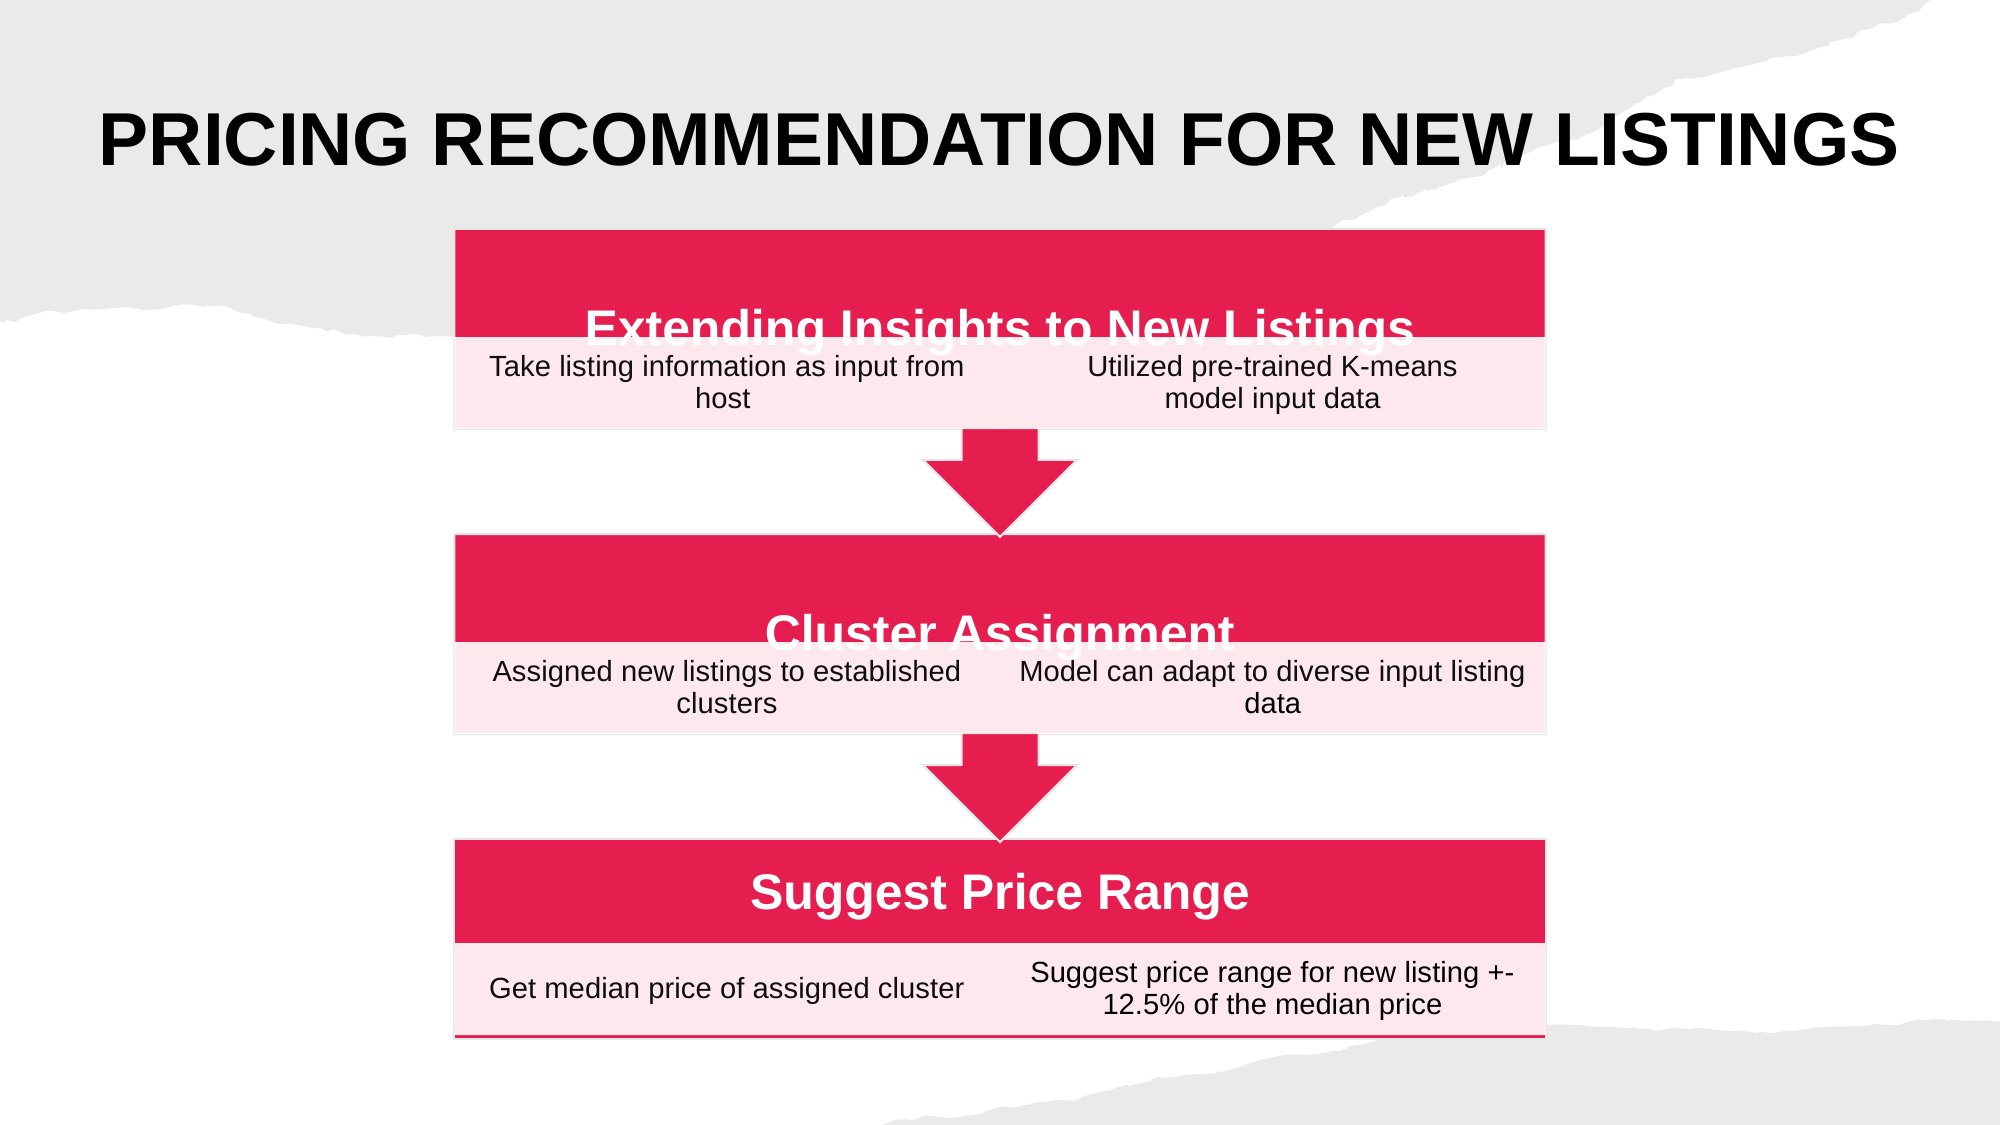

# PRICING RECOMMENDATION FOR NEW LISTINGS
Suggest Price Range
Get median price of assigned cluster
Suggest price range for new listing +- 12.5% of the median price
Cluster Assignment
Assigned new listings to established clusters
Model can adapt to diverse input listing data
Extending Insights to New Listings
Take listing information as input from host
Utilized pre-trained K-means model input data